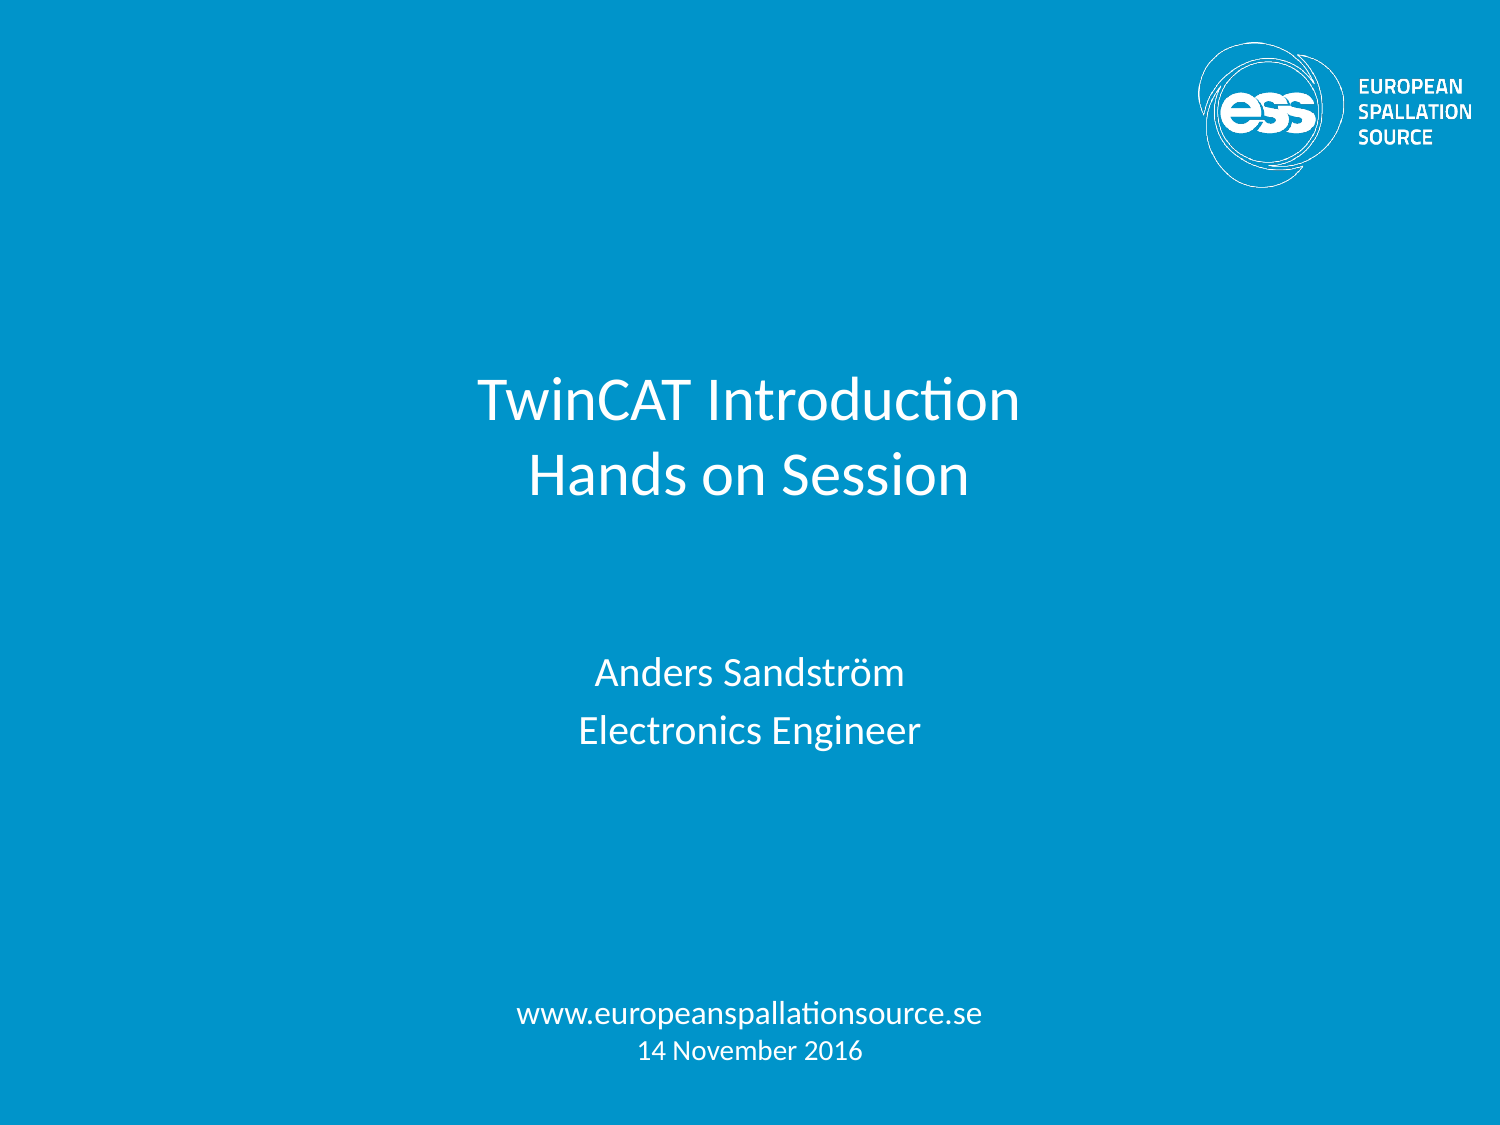

# TwinCAT Introduction Hands on Session
Anders Sandström
Electronics Engineer
www.europeanspallationsource.se
14 November 2016